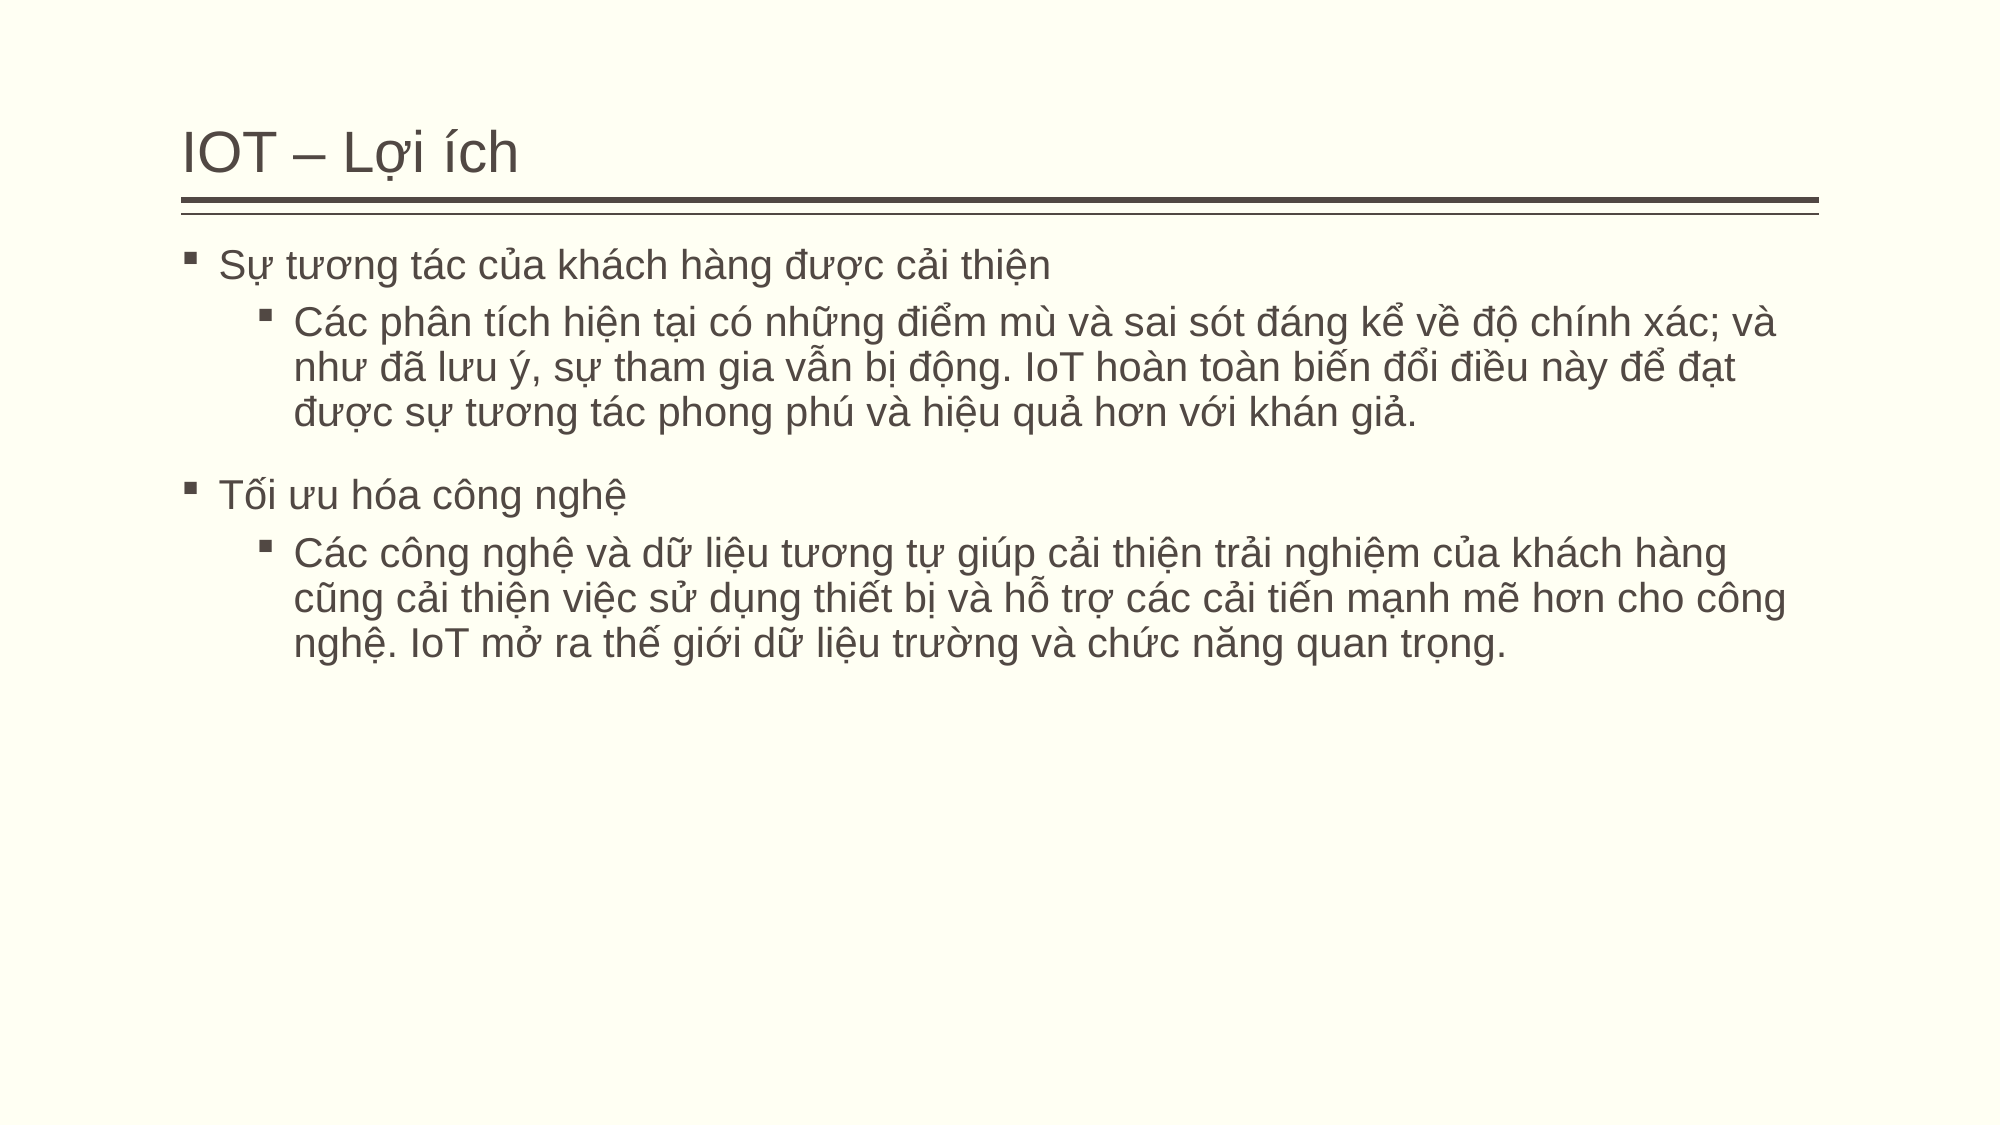

# IOT – Lợi ích
Sự tương tác của khách hàng được cải thiện
Các phân tích hiện tại có những điểm mù và sai sót đáng kể về độ chính xác; và như đã lưu ý, sự tham gia vẫn bị động. IoT hoàn toàn biến đổi điều này để đạt được sự tương tác phong phú và hiệu quả hơn với khán giả.
Tối ưu hóa công nghệ
Các công nghệ và dữ liệu tương tự giúp cải thiện trải nghiệm của khách hàng cũng cải thiện việc sử dụng thiết bị và hỗ trợ các cải tiến mạnh mẽ hơn cho công nghệ. IoT mở ra thế giới dữ liệu trường và chức năng quan trọng.